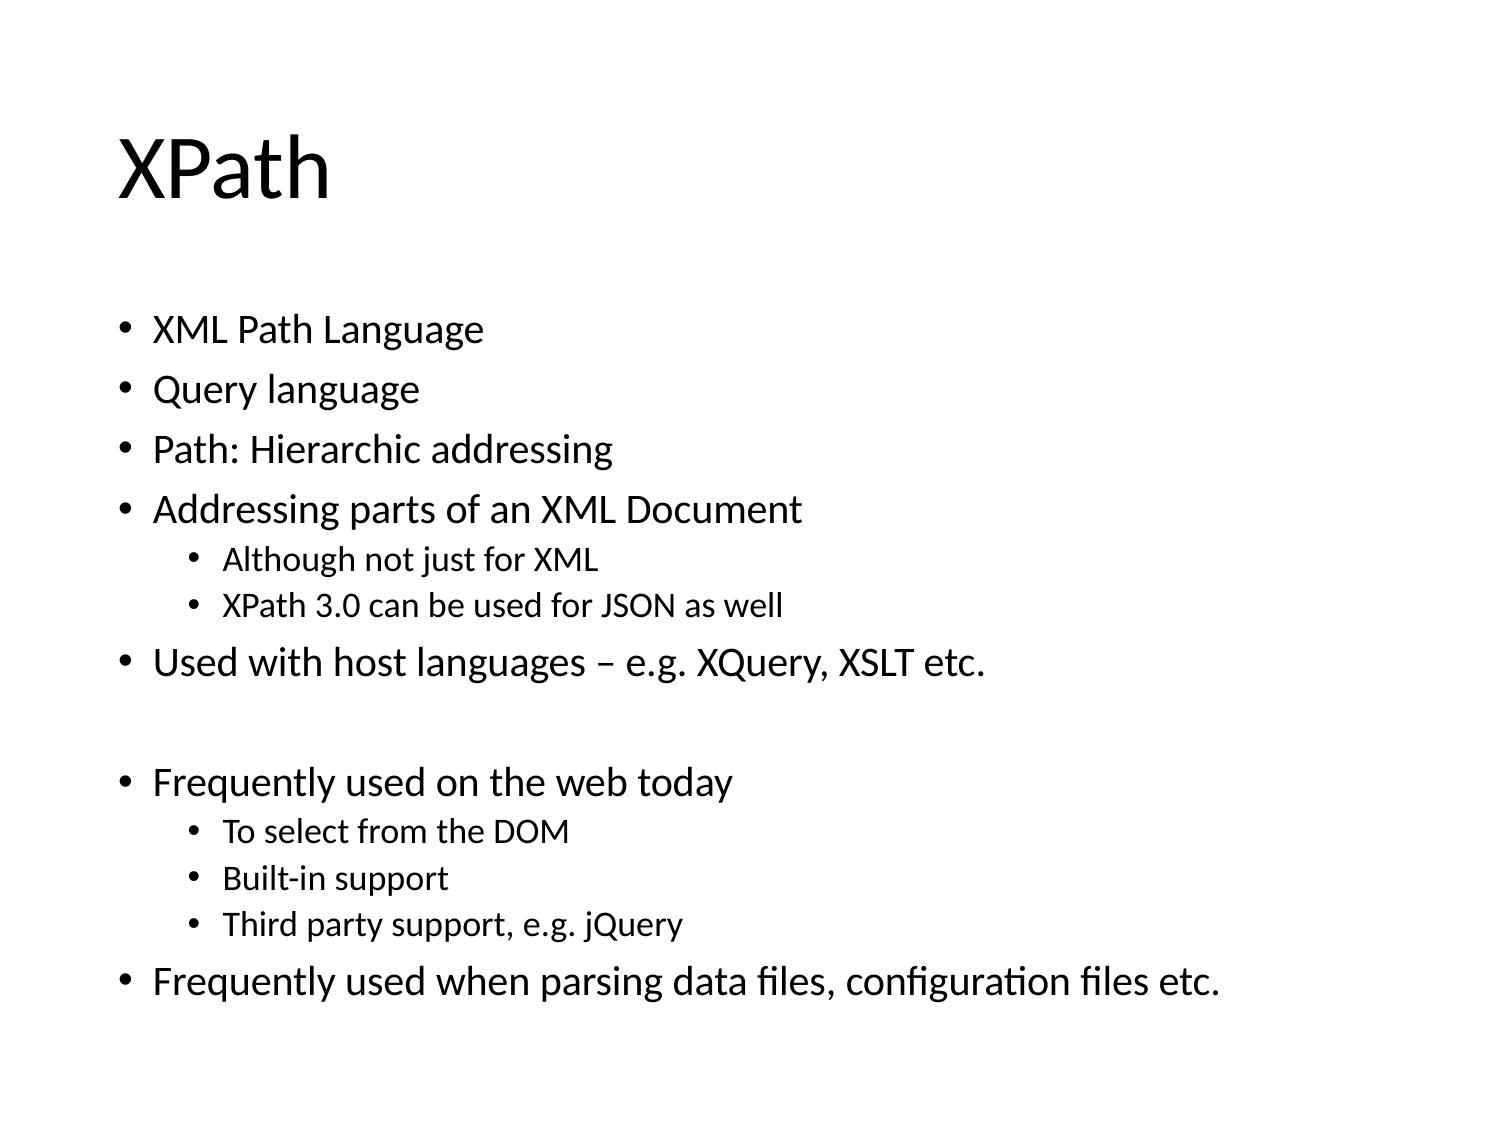

# XPath
XML Path Language
Query language
Path: Hierarchic addressing
Addressing parts of an XML Document
Although not just for XML
XPath 3.0 can be used for JSON as well
Used with host languages – e.g. XQuery, XSLT etc.

Frequently used on the web today
To select from the DOM
Built-in support
Third party support, e.g. jQuery
Frequently used when parsing data files, configuration files etc.